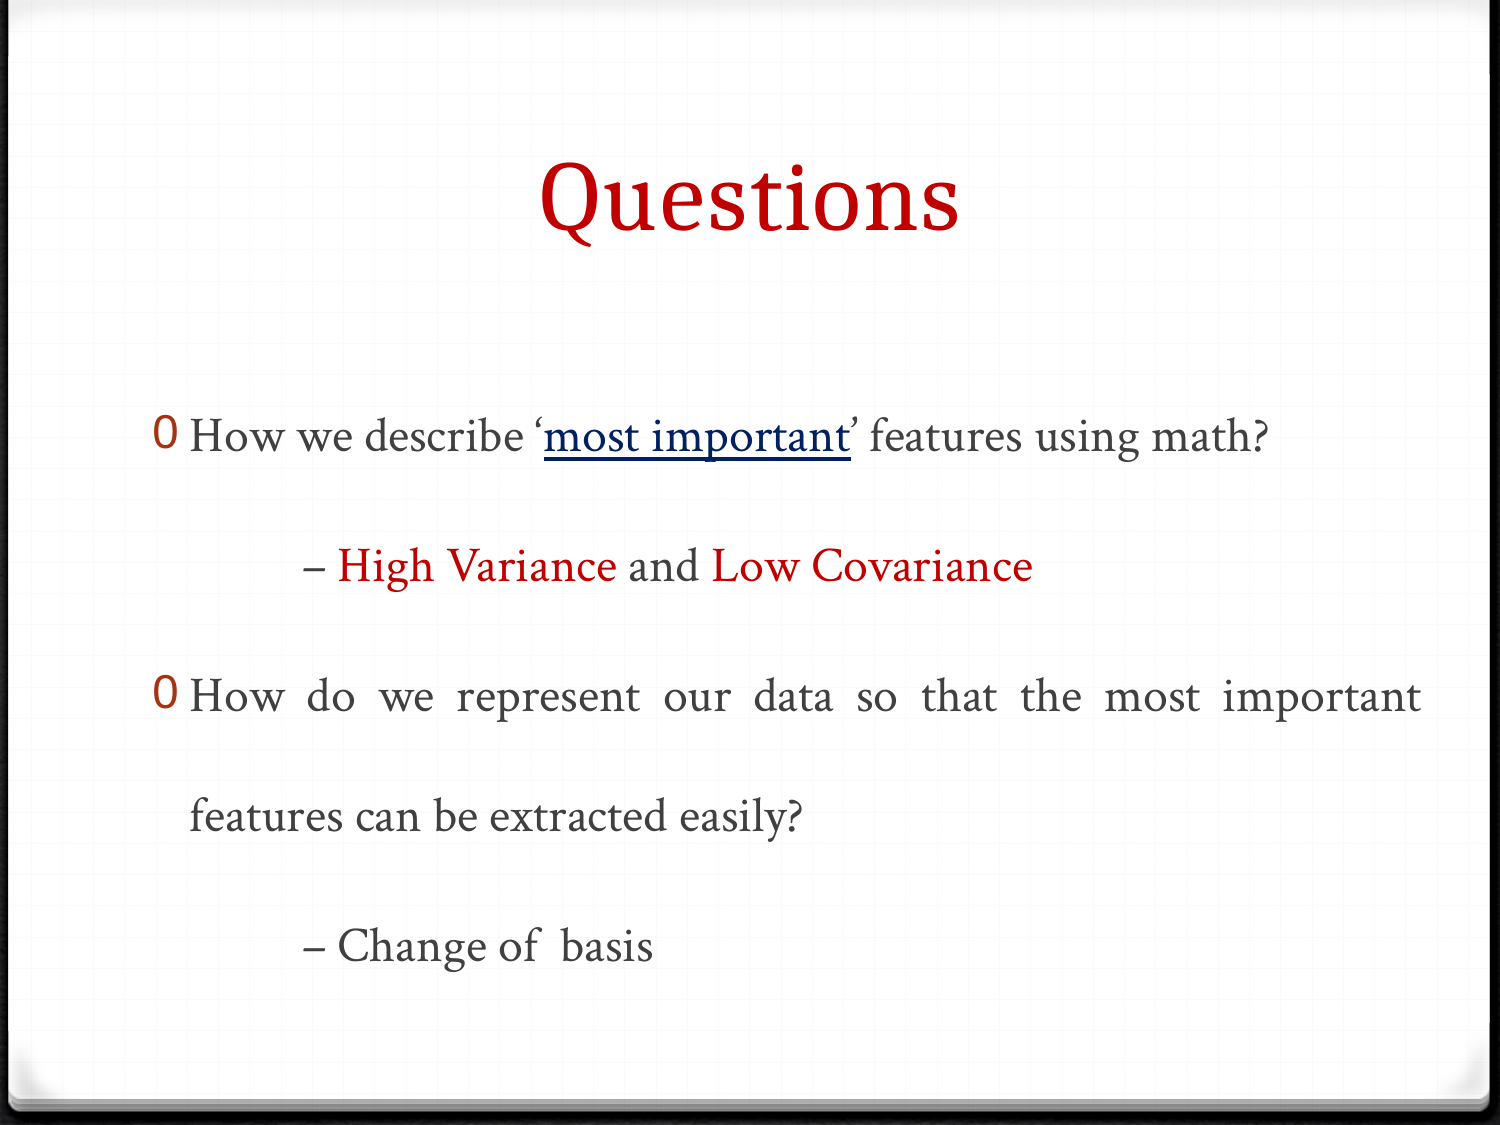

# Questions
How we describe ‘most important’ features using math?
	– High Variance and Low Covariance
How do we represent our data so that the most important features can be extracted easily?
	– Change of  basis